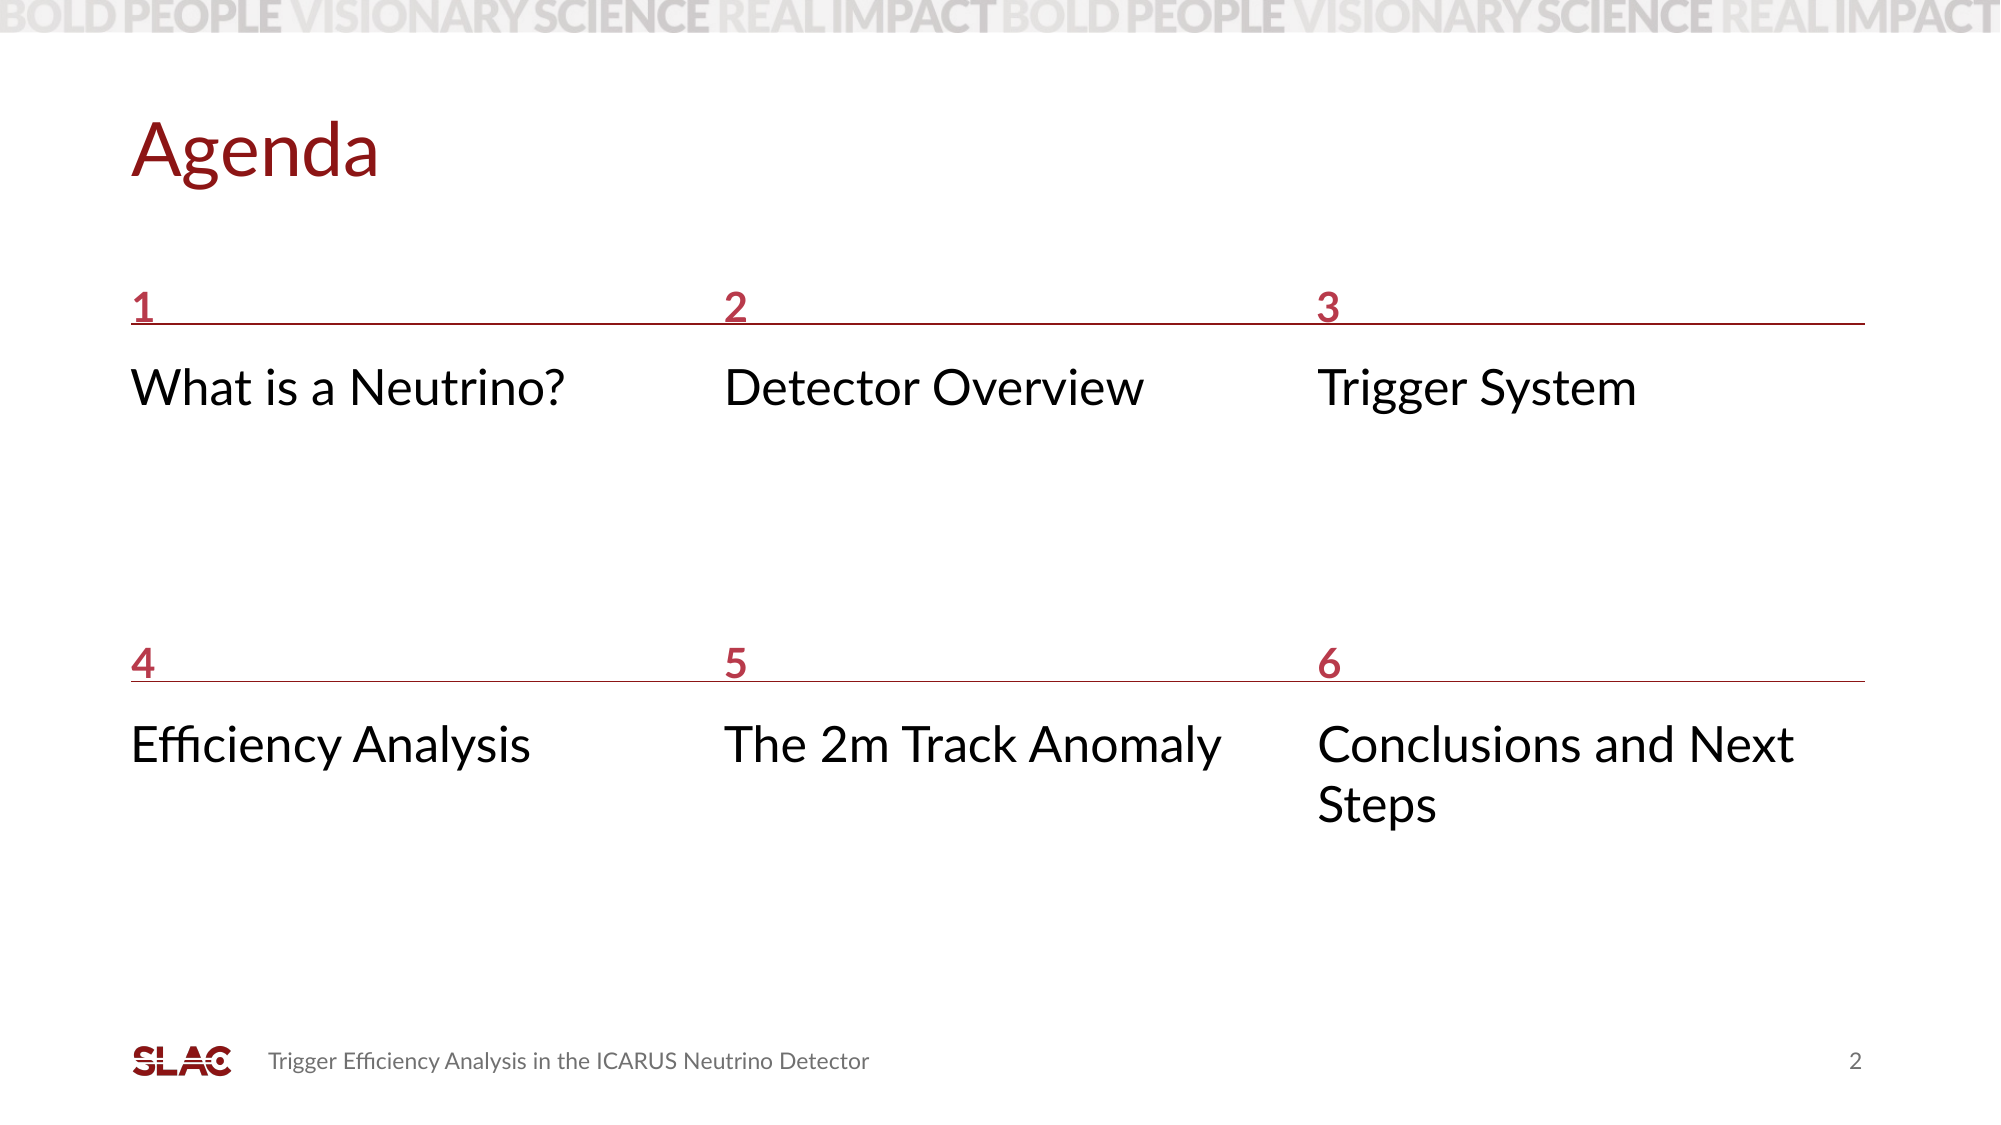

# Agenda
1
2
3

What is a Neutrino?

Detector Overview

Trigger System
4
5
6
Efficiency Analysis
The 2m Track Anomaly
Conclusions and Next Steps
Trigger Efficiency Analysis in the ICARUS Neutrino Detector
2